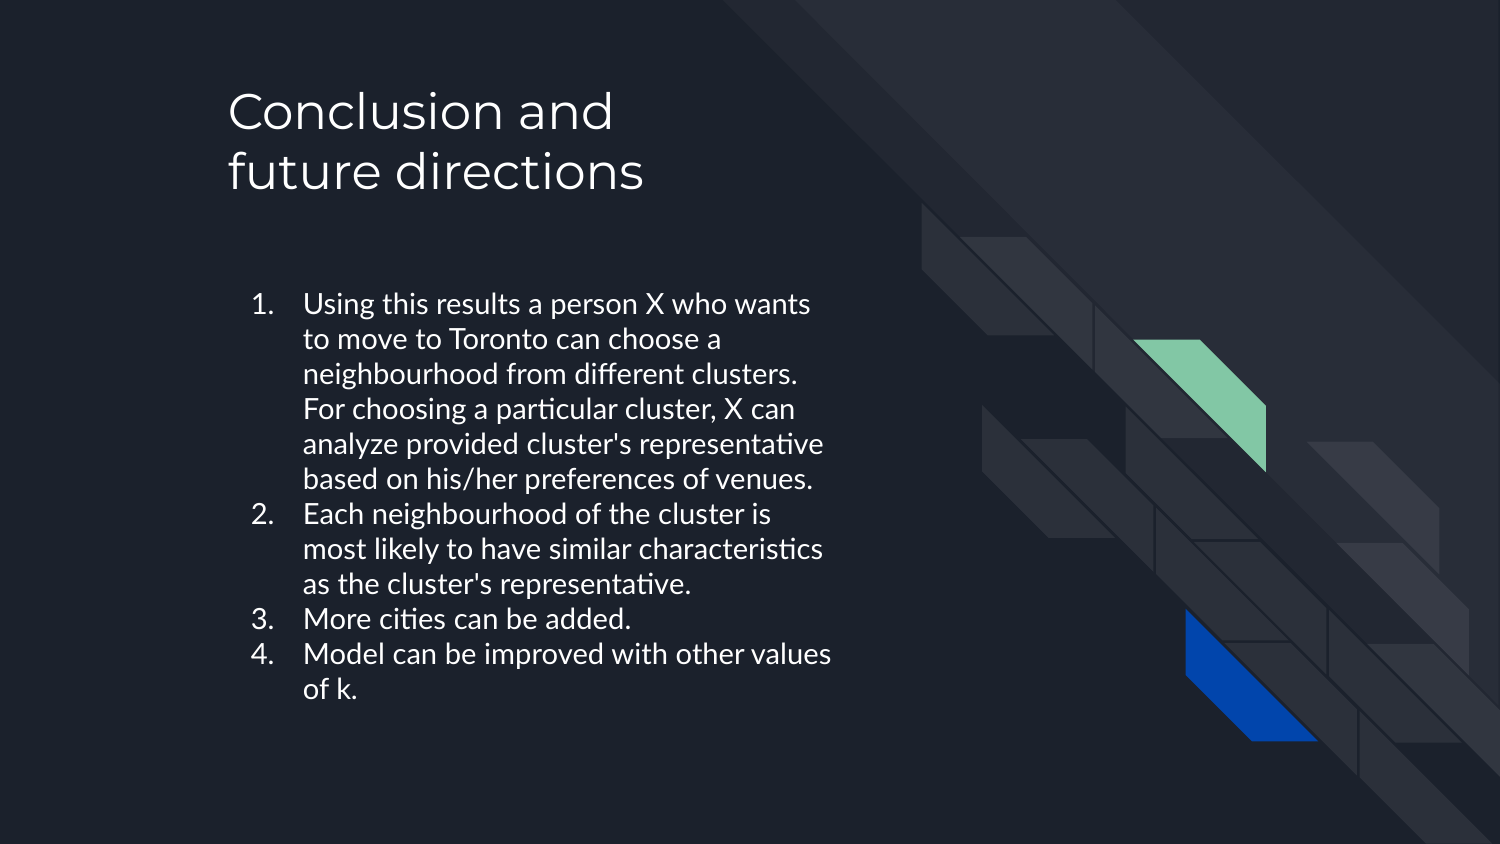

# Conclusion and
future directions
Using this results a person X who wants to move to Toronto can choose a neighbourhood from different clusters. For choosing a particular cluster, X can analyze provided cluster's representative based on his/her preferences of venues.
Each neighbourhood of the cluster is most likely to have similar characteristics as the cluster's representative.
More cities can be added.
Model can be improved with other values of k.